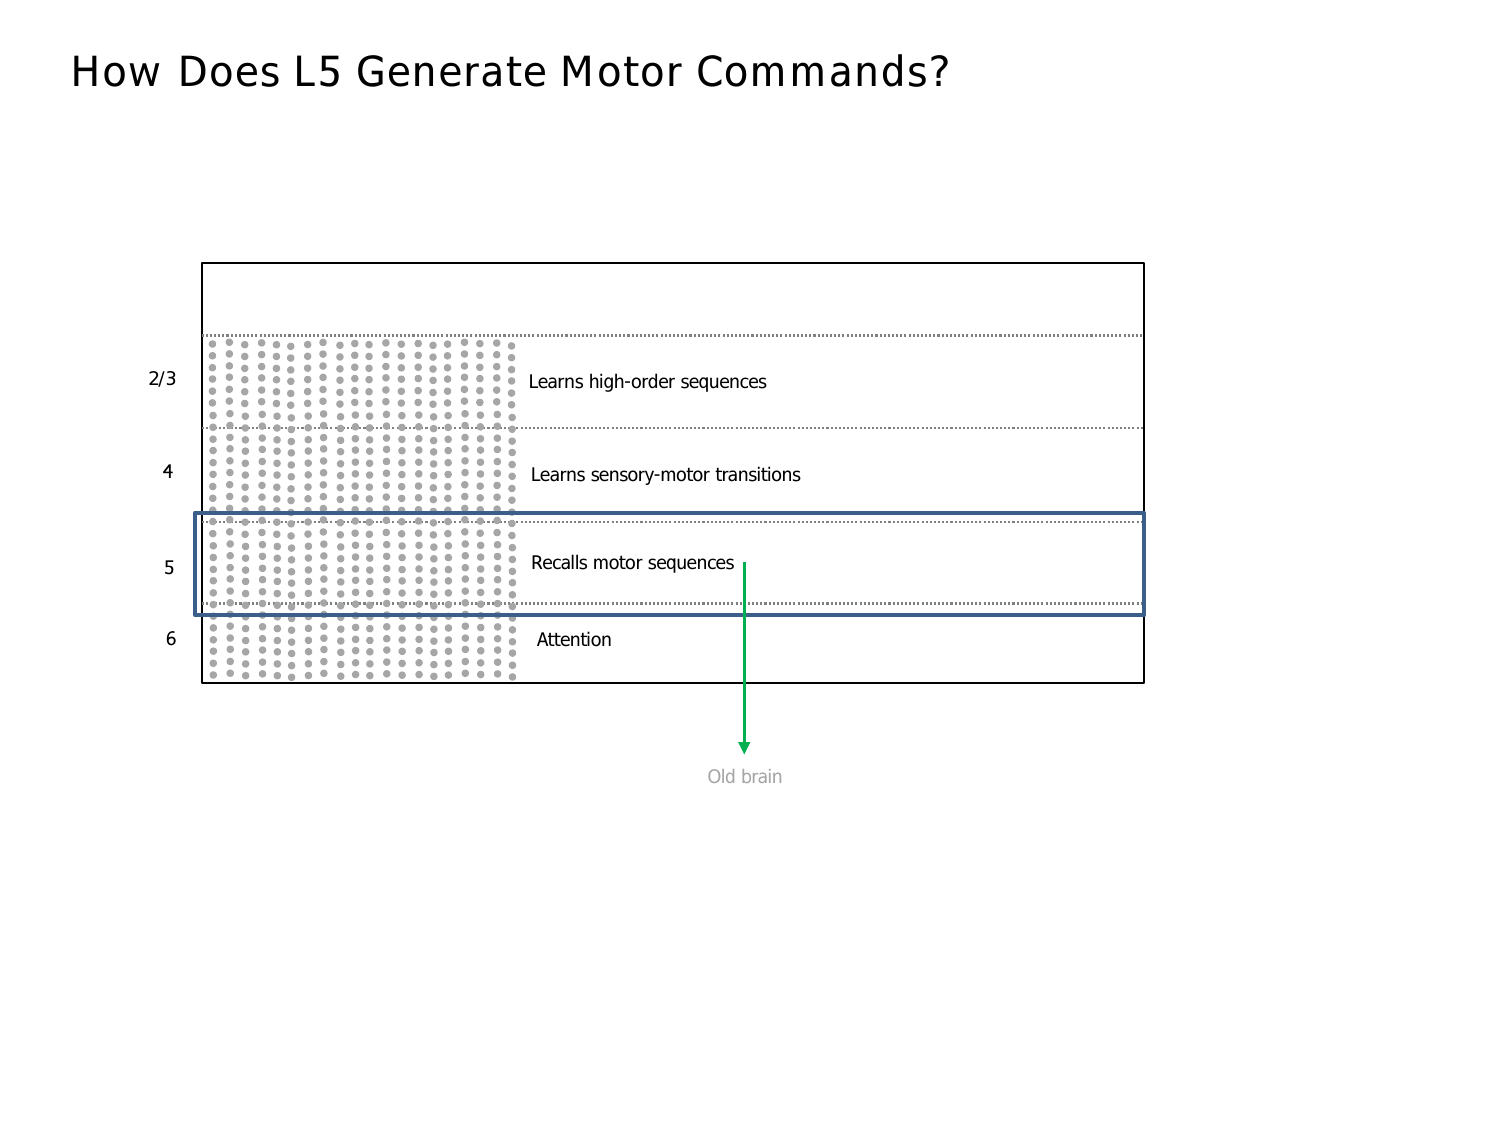

How Does L5 Generate Motor Commands?

2/3
Learns high-order sequences
4
Learns sensory-motor transitions

Recalls motor sequences
5
6
Attention
Old brain